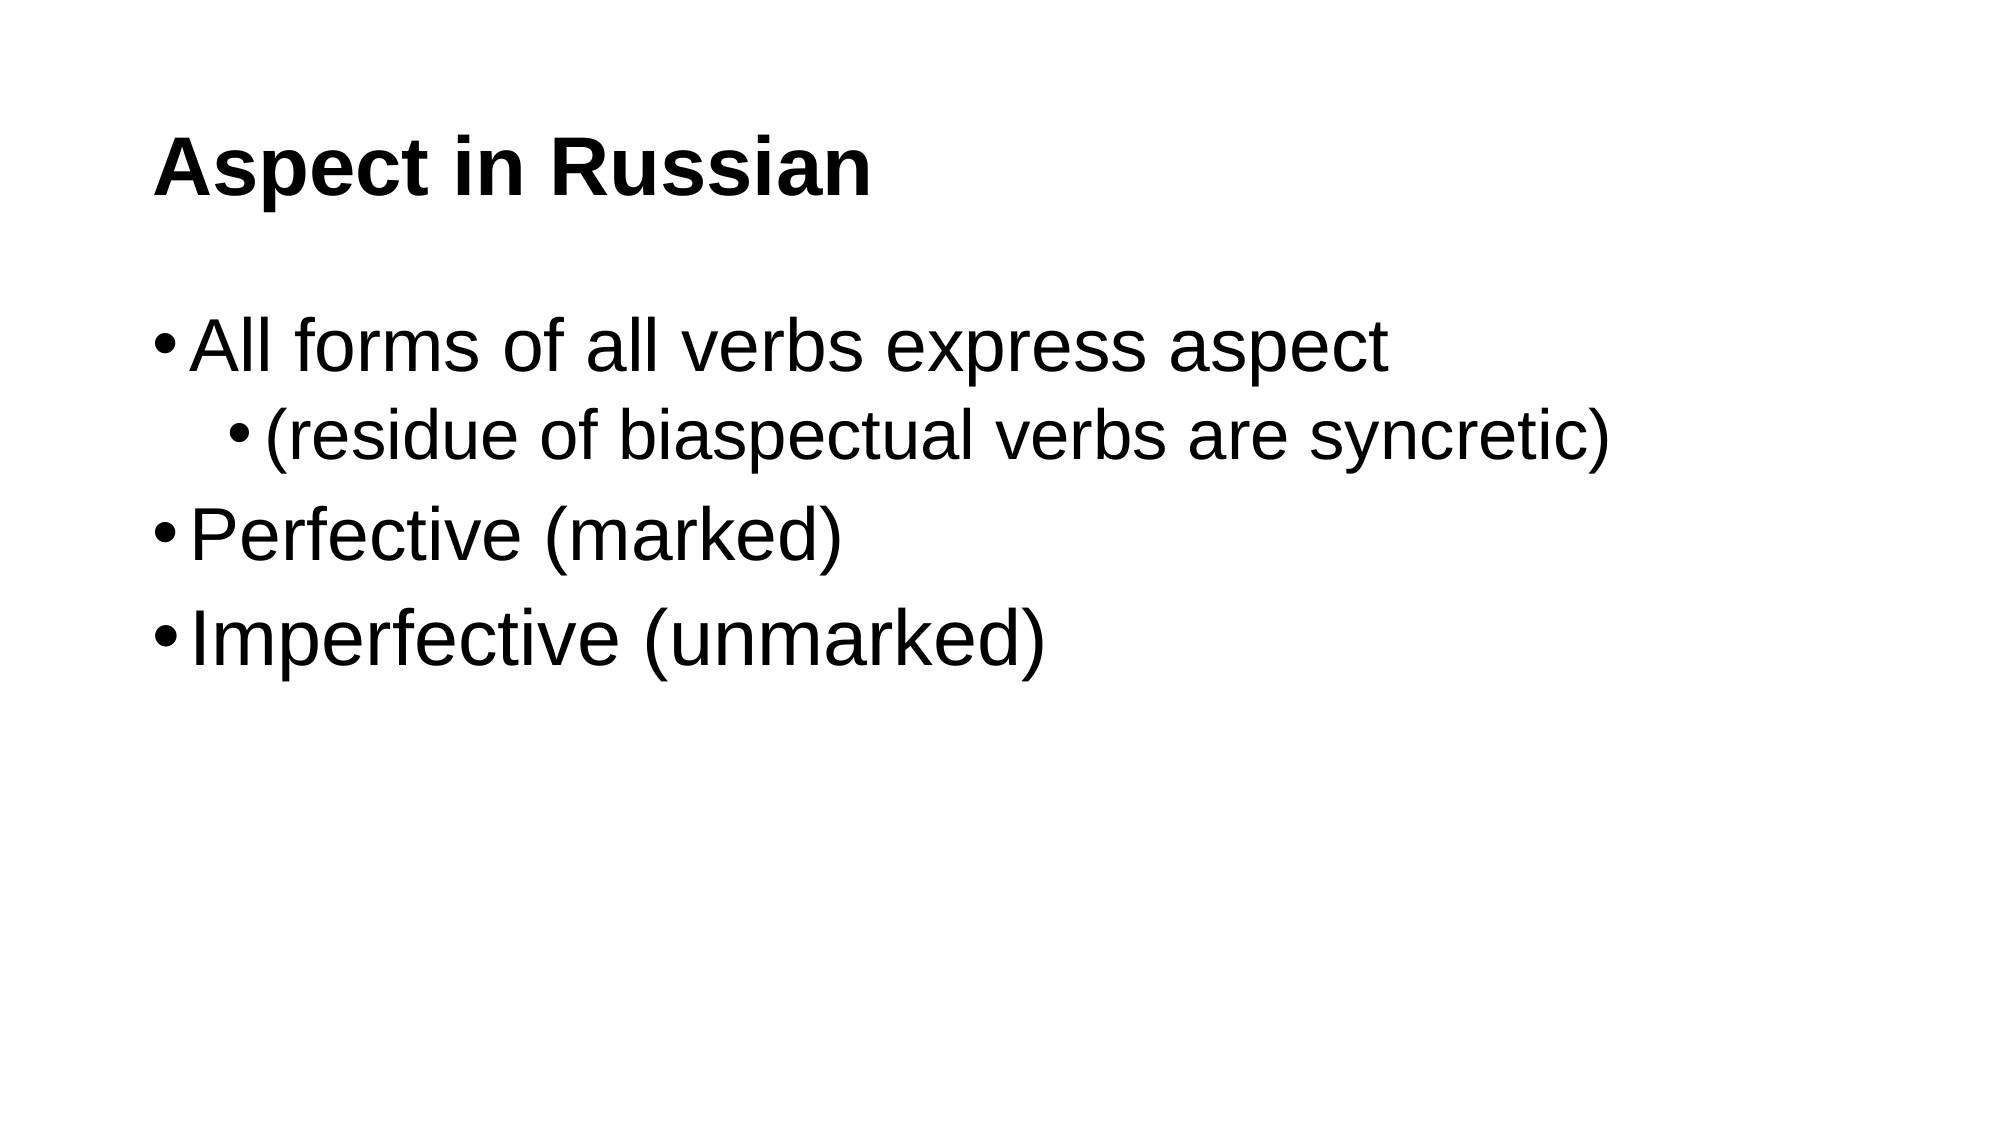

# Aspect in Russian
All forms of all verbs express aspect
(residue of biaspectual verbs are syncretic)
Perfective (marked)
Imperfective (unmarked)